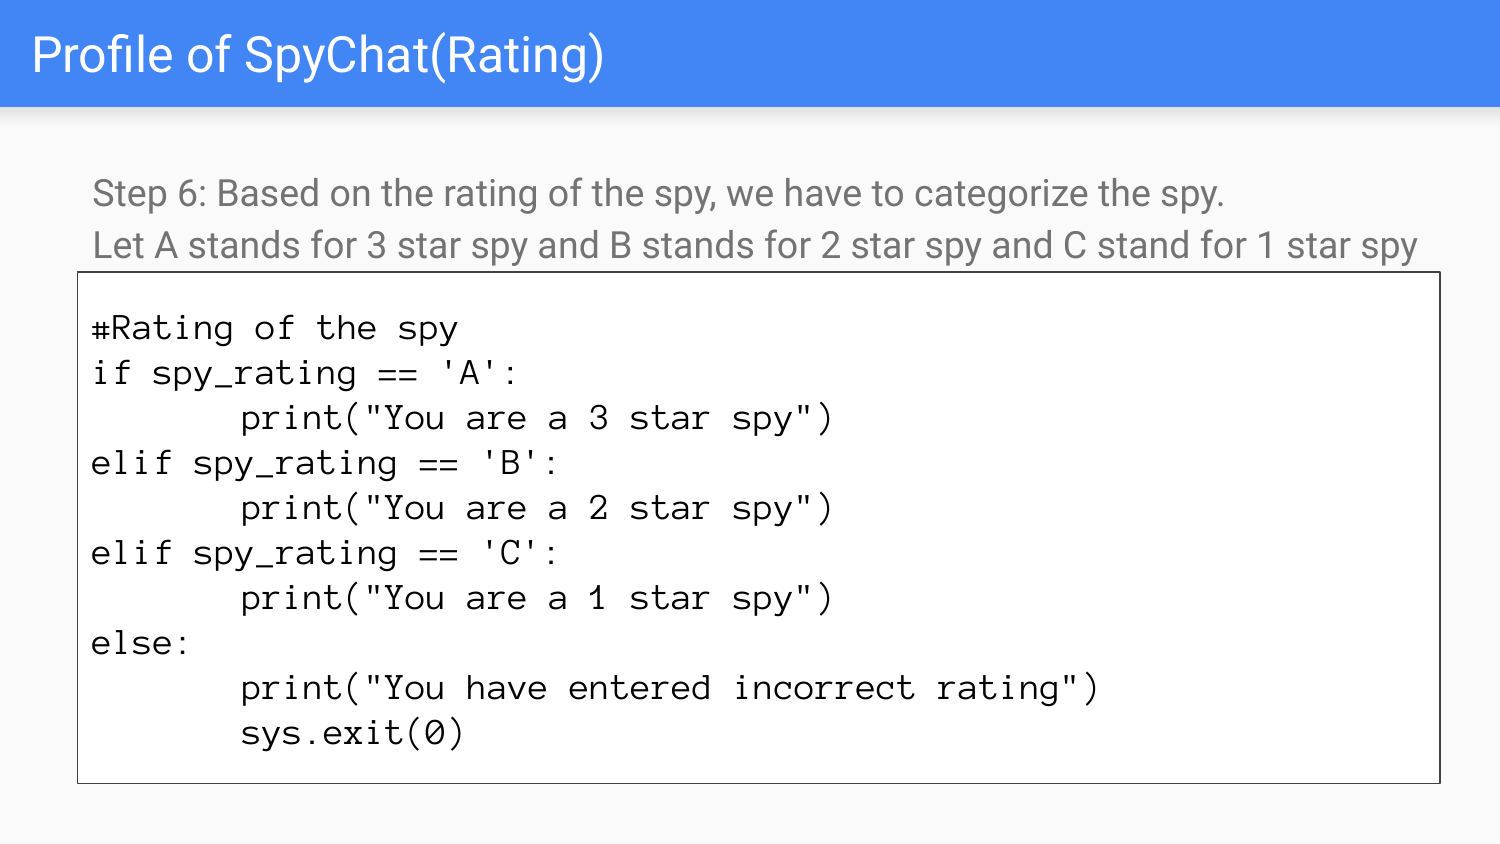

# Profile of SpyChat(Rating)
Step 6: Based on the rating of the spy, we have to categorize the spy.
Let A stands for 3 star spy and B stands for 2 star spy and C stand for 1 star spy

#Rating of the spy
if spy_rating == 'A':
	print("You are a 3 star spy")
elif spy_rating == 'B':
	print("You are a 2 star spy")
elif spy_rating == 'C':
	print("You are a 1 star spy")
else:
	print("You have entered incorrect rating")
	sys.exit(0)